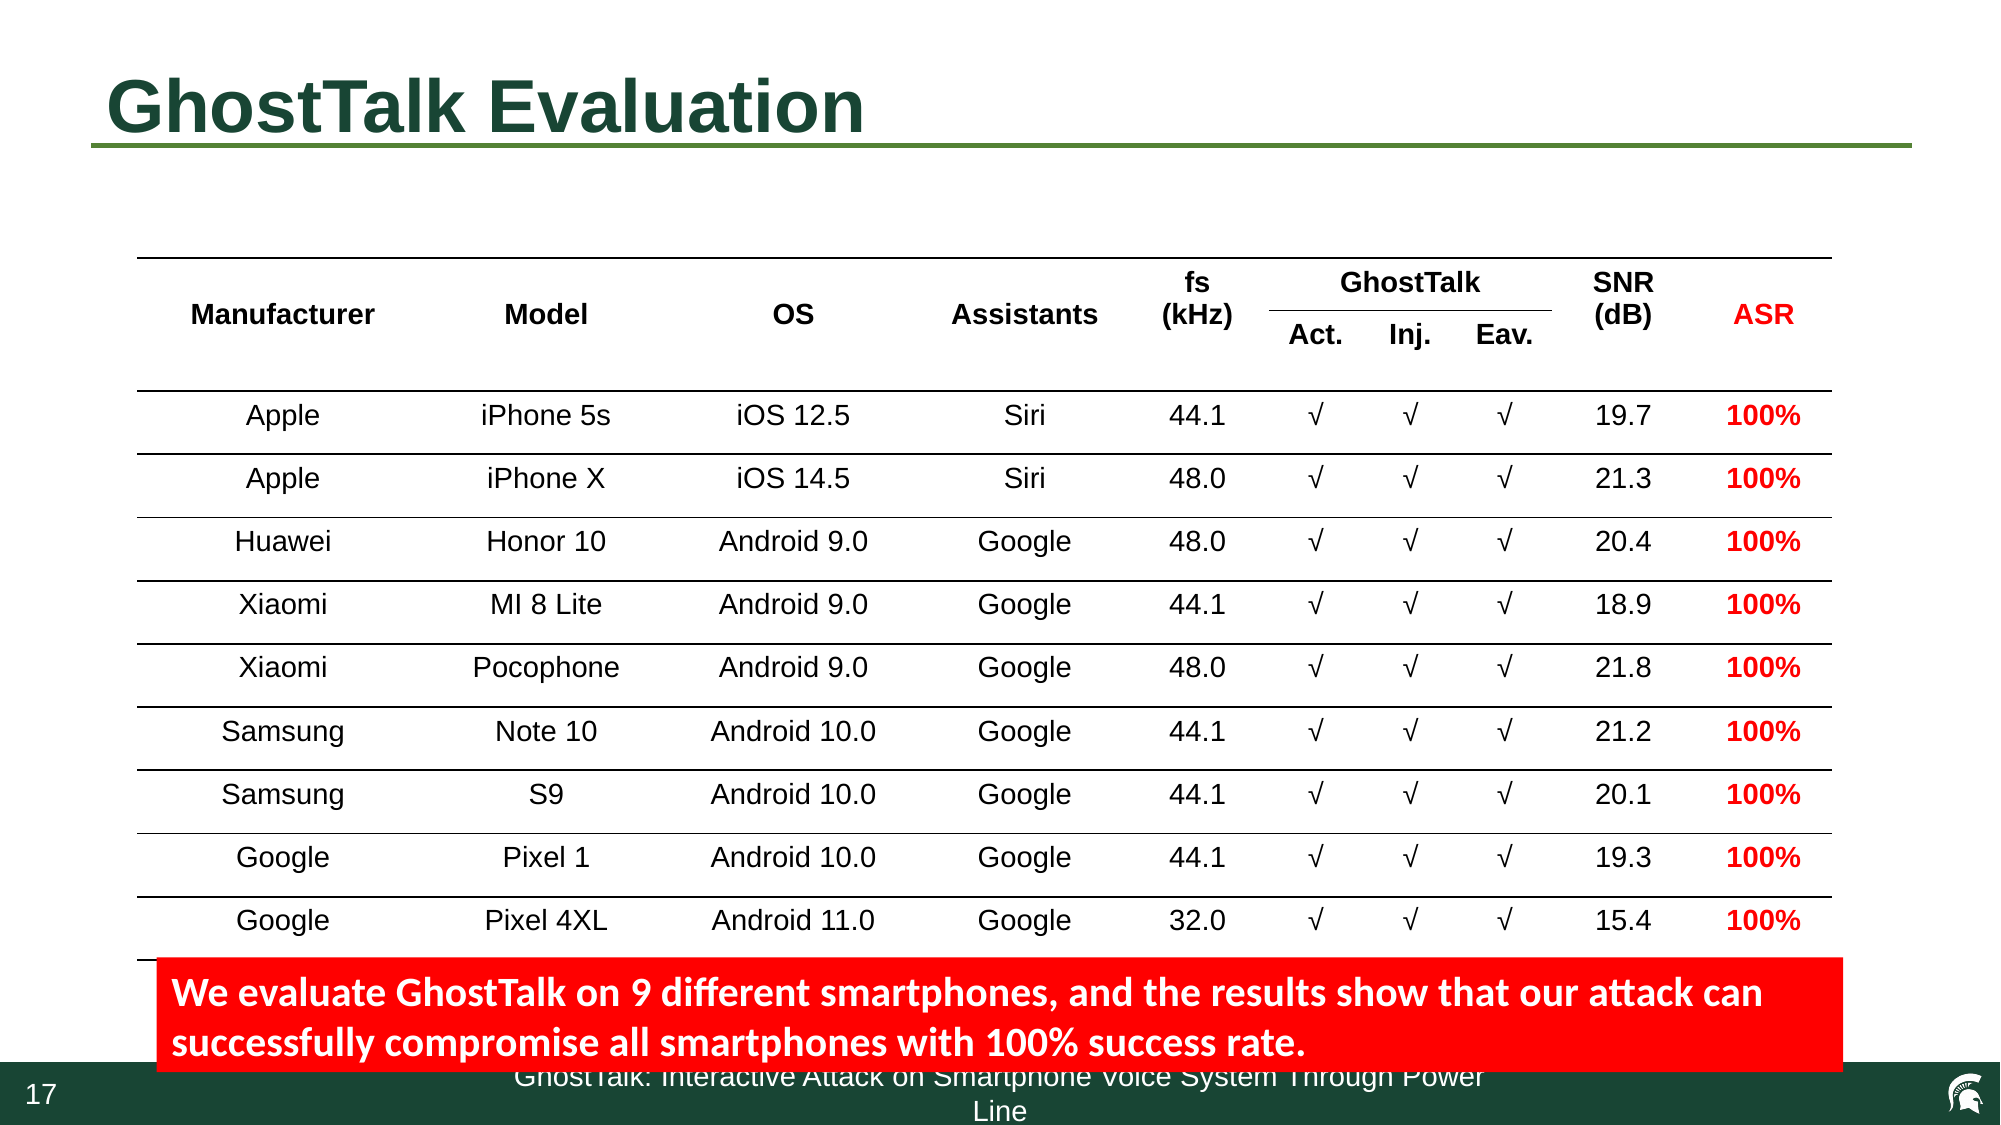

# GhostTalk Evaluation
| Manufacturer | Model | OS | Assistants | fs (kHz) | GhostTalk |  |  | SNR (dB) | ASR |
| --- | --- | --- | --- | --- | --- | --- | --- | --- | --- |
|  |  |  |  |  | Act. | Inj. | Eav. |  |  |
| Apple | iPhone 5s | iOS 12.5 | Siri | 44.1 | √ | √ | √ | 19.7 | 100% |
| Apple | iPhone X | iOS 14.5 | Siri | 48.0 | √ | √ | √ | 21.3 | 100% |
| Huawei | Honor 10 | Android 9.0 | Google | 48.0 | √ | √ | √ | 20.4 | 100% |
| Xiaomi | MI 8 Lite | Android 9.0 | Google | 44.1 | √ | √ | √ | 18.9 | 100% |
| Xiaomi | Pocophone | Android 9.0 | Google | 48.0 | √ | √ | √ | 21.8 | 100% |
| Samsung | Note 10 | Android 10.0 | Google | 44.1 | √ | √ | √ | 21.2 | 100% |
| Samsung | S9 | Android 10.0 | Google | 44.1 | √ | √ | √ | 20.1 | 100% |
| Google | Pixel 1 | Android 10.0 | Google | 44.1 | √ | √ | √ | 19.3 | 100% |
| Google | Pixel 4XL | Android 11.0 | Google | 32.0 | √ | √ | √ | 15.4 | 100% |
We evaluate GhostTalk on 9 different smartphones, and the results show that our attack can successfully compromise all smartphones with 100% success rate.
17
GhostTalk: Interactive Attack on Smartphone Voice System Through Power Line